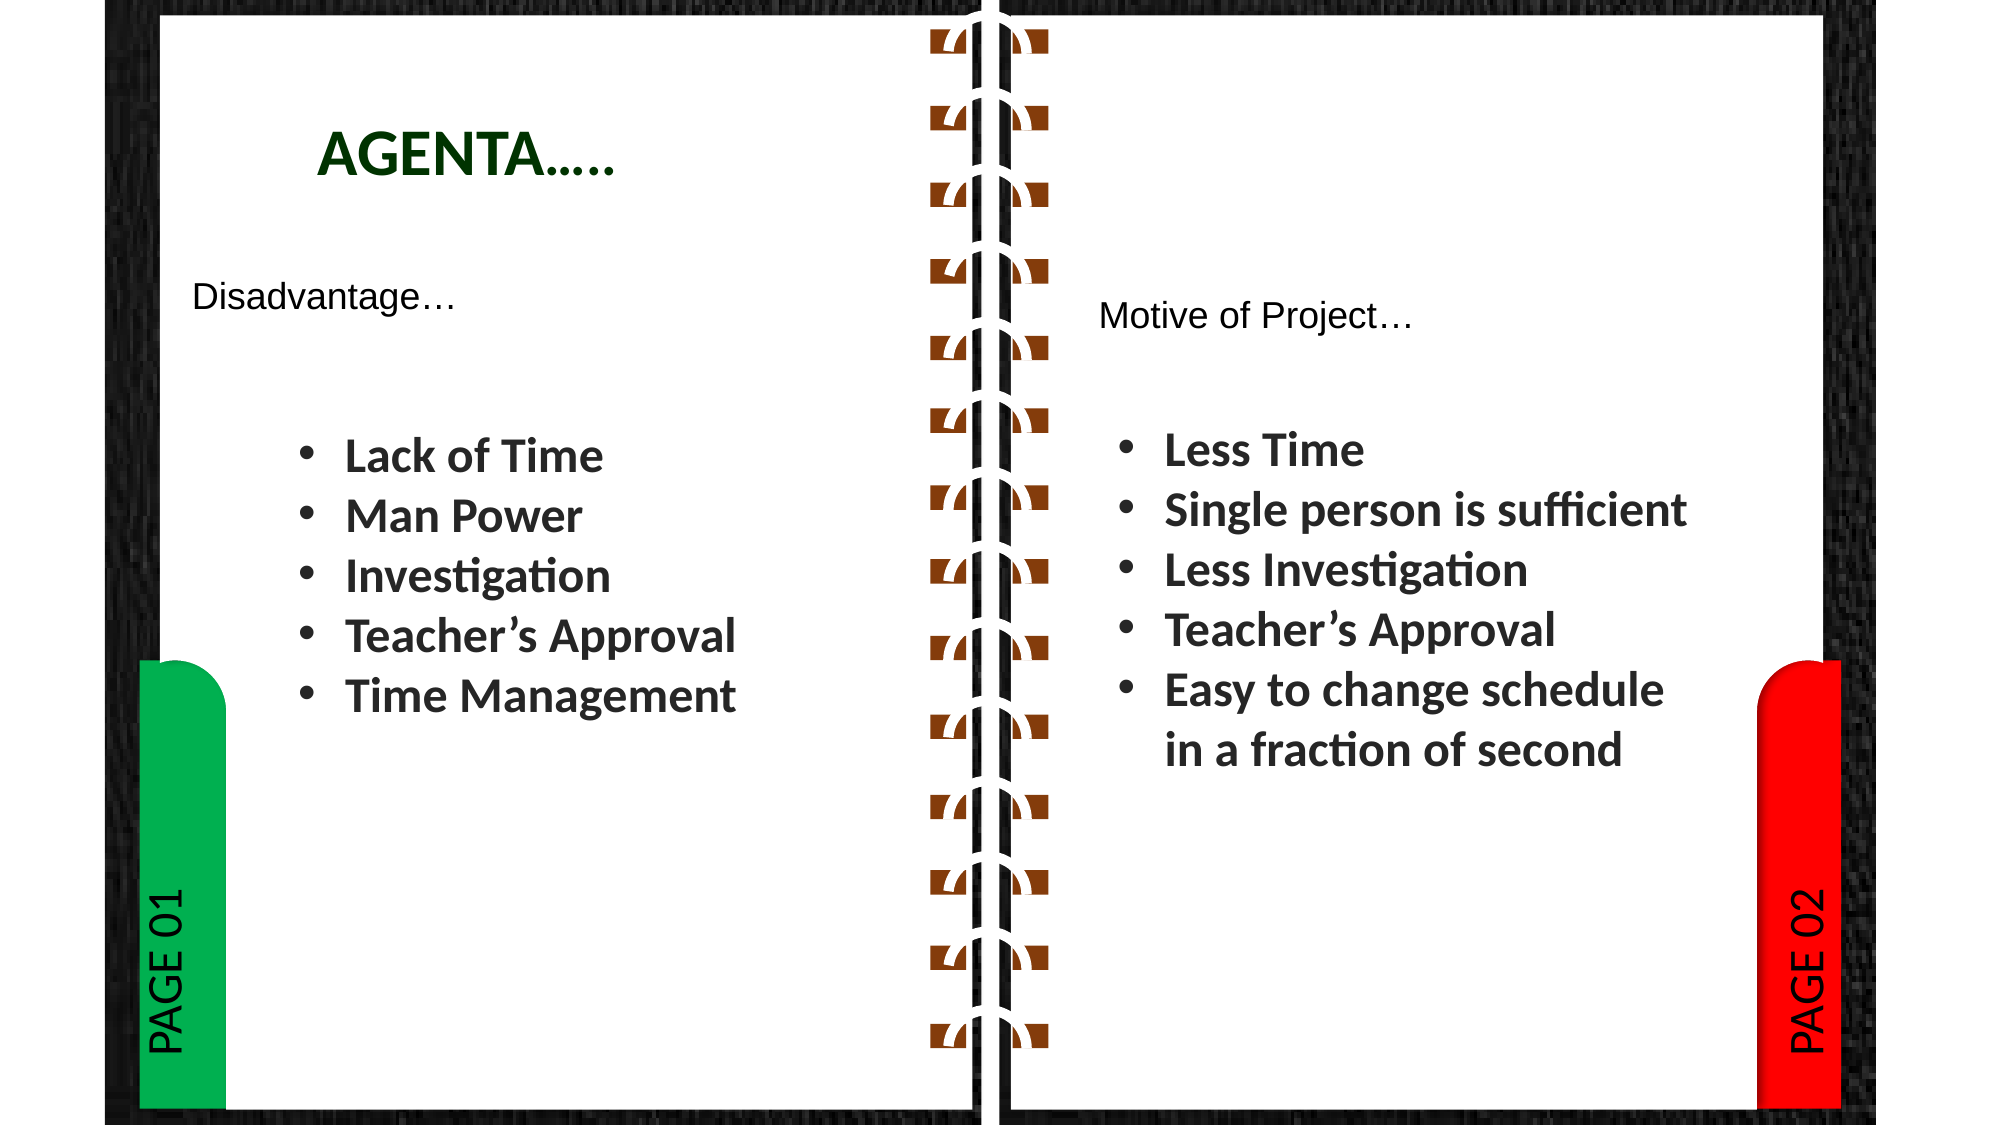

T

PAGE 01

PAGE 02

AGENTA…..
Disadvantage…
Motive of Project…
Less Time
Single person is sufficient
Less Investigation
Teacher’s Approval
Easy to change schedule in a fraction of second
Lack of Time
Man Power
Investigation
Teacher’s Approval
Time Management